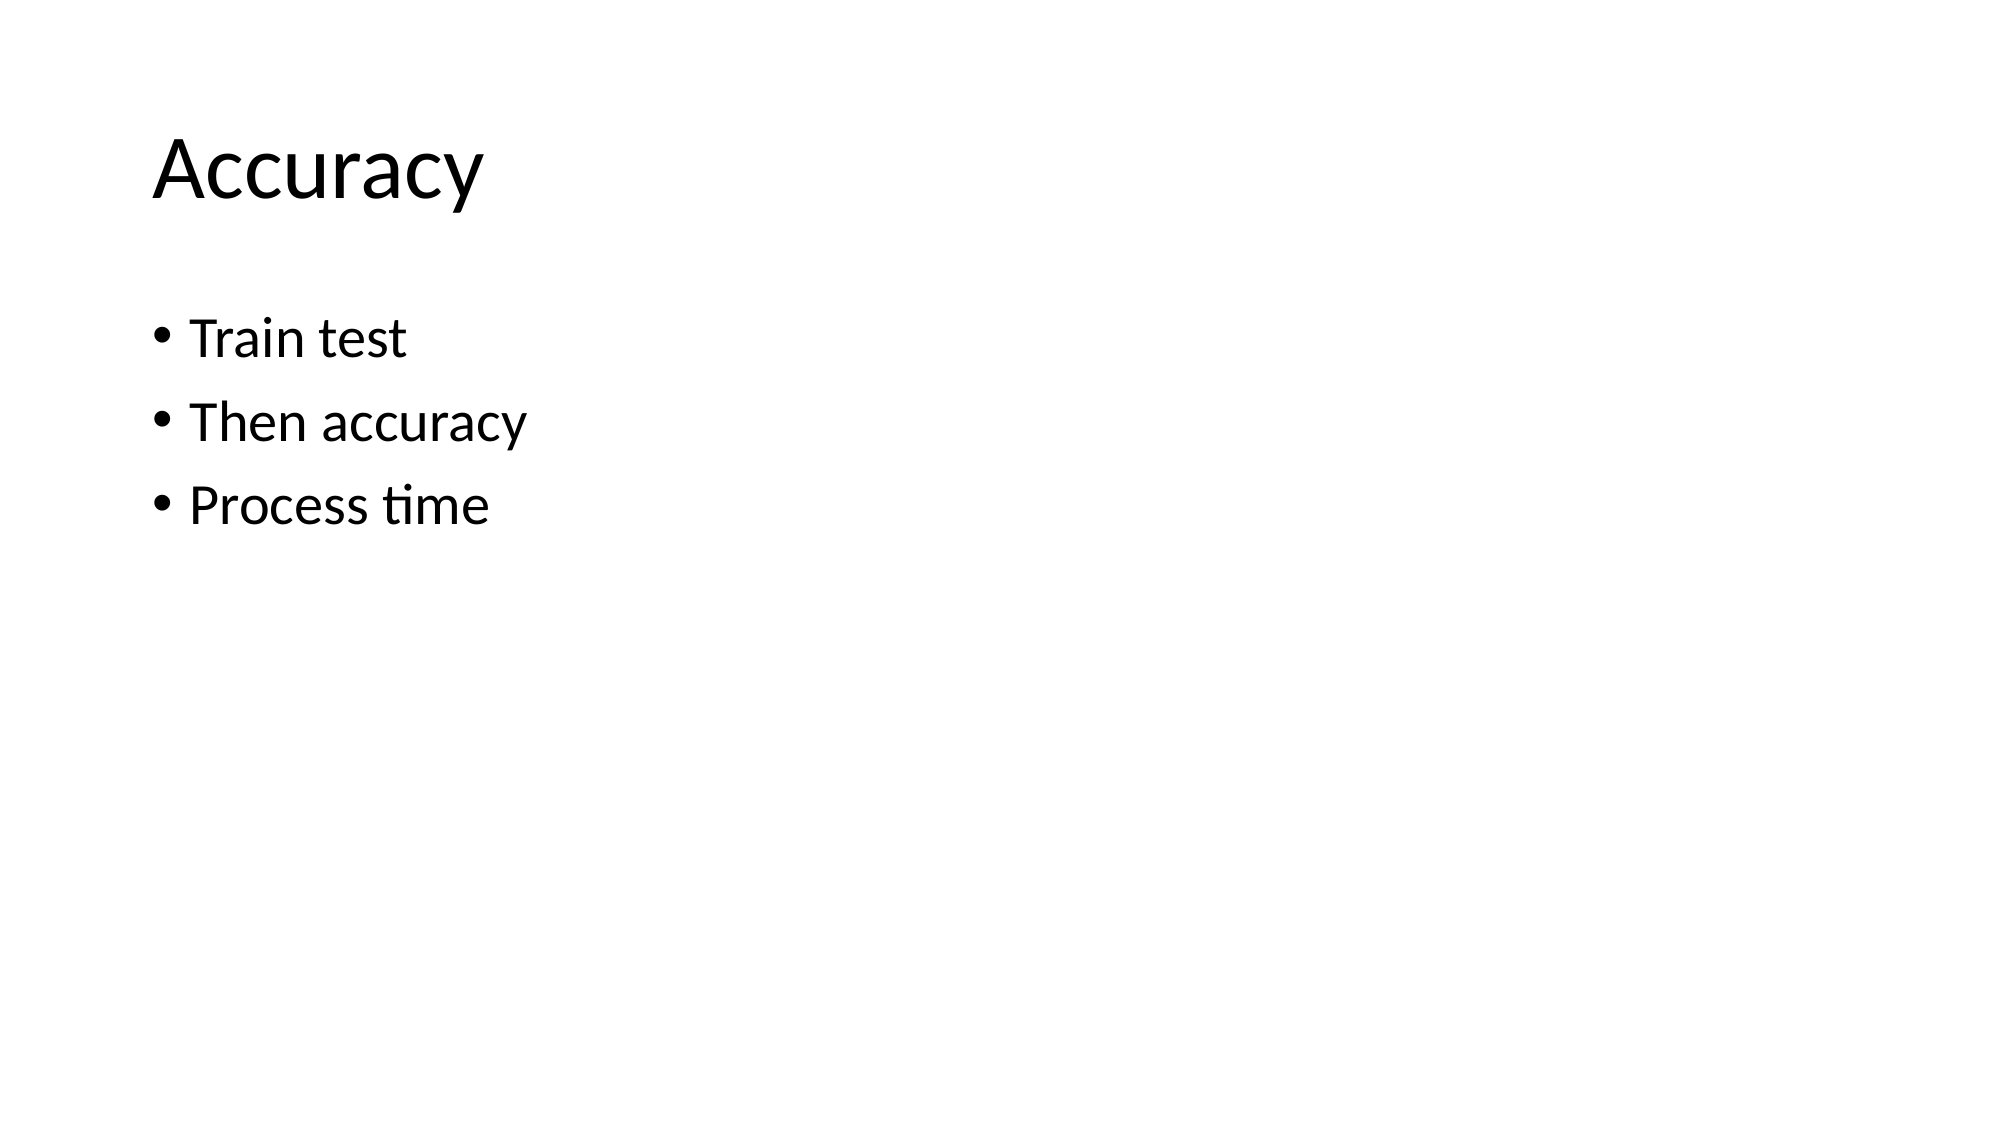

# Accuracy
Train test
Then accuracy
Process time